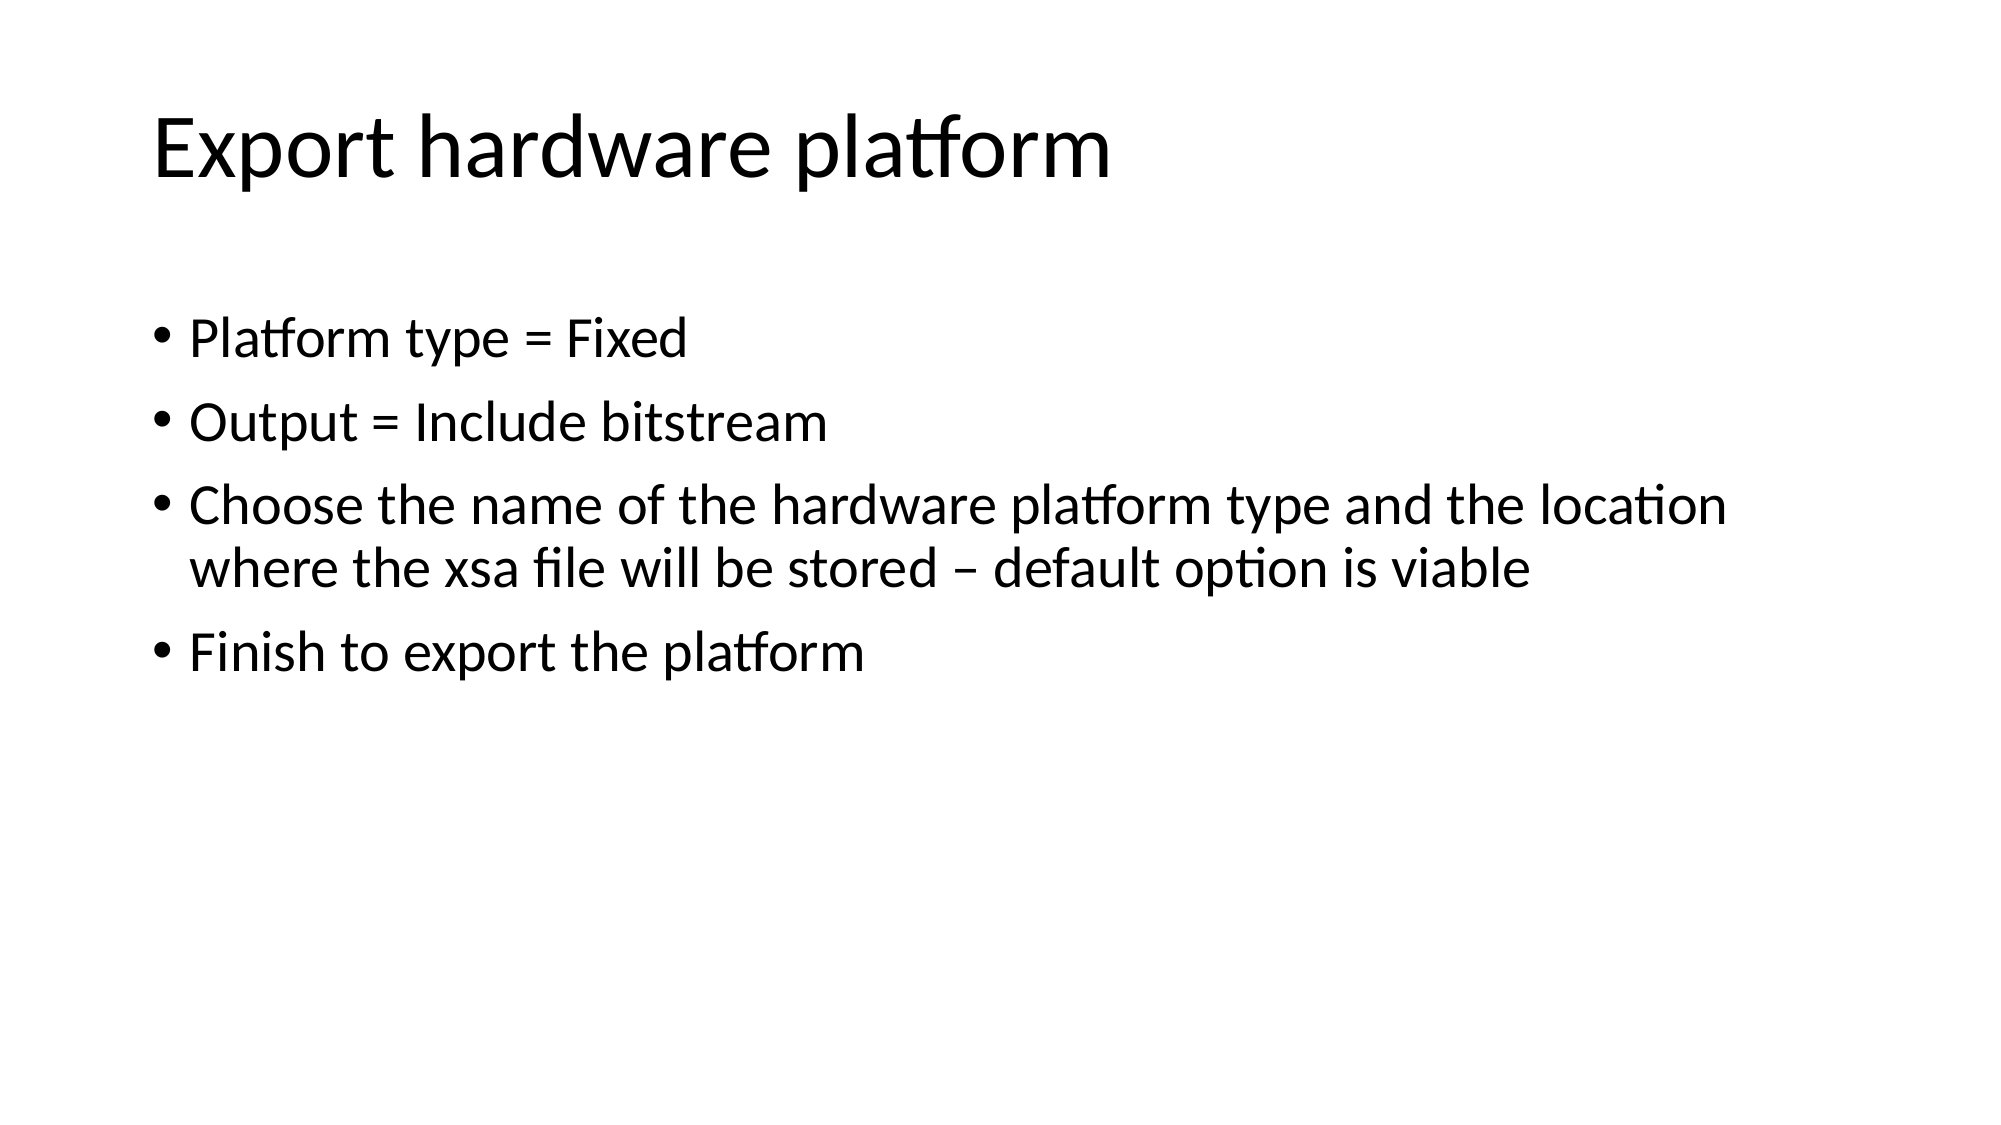

# Export hardware platform
Platform type = Fixed
Output = Include bitstream
Choose the name of the hardware platform type and the location where the xsa file will be stored – default option is viable
Finish to export the platform